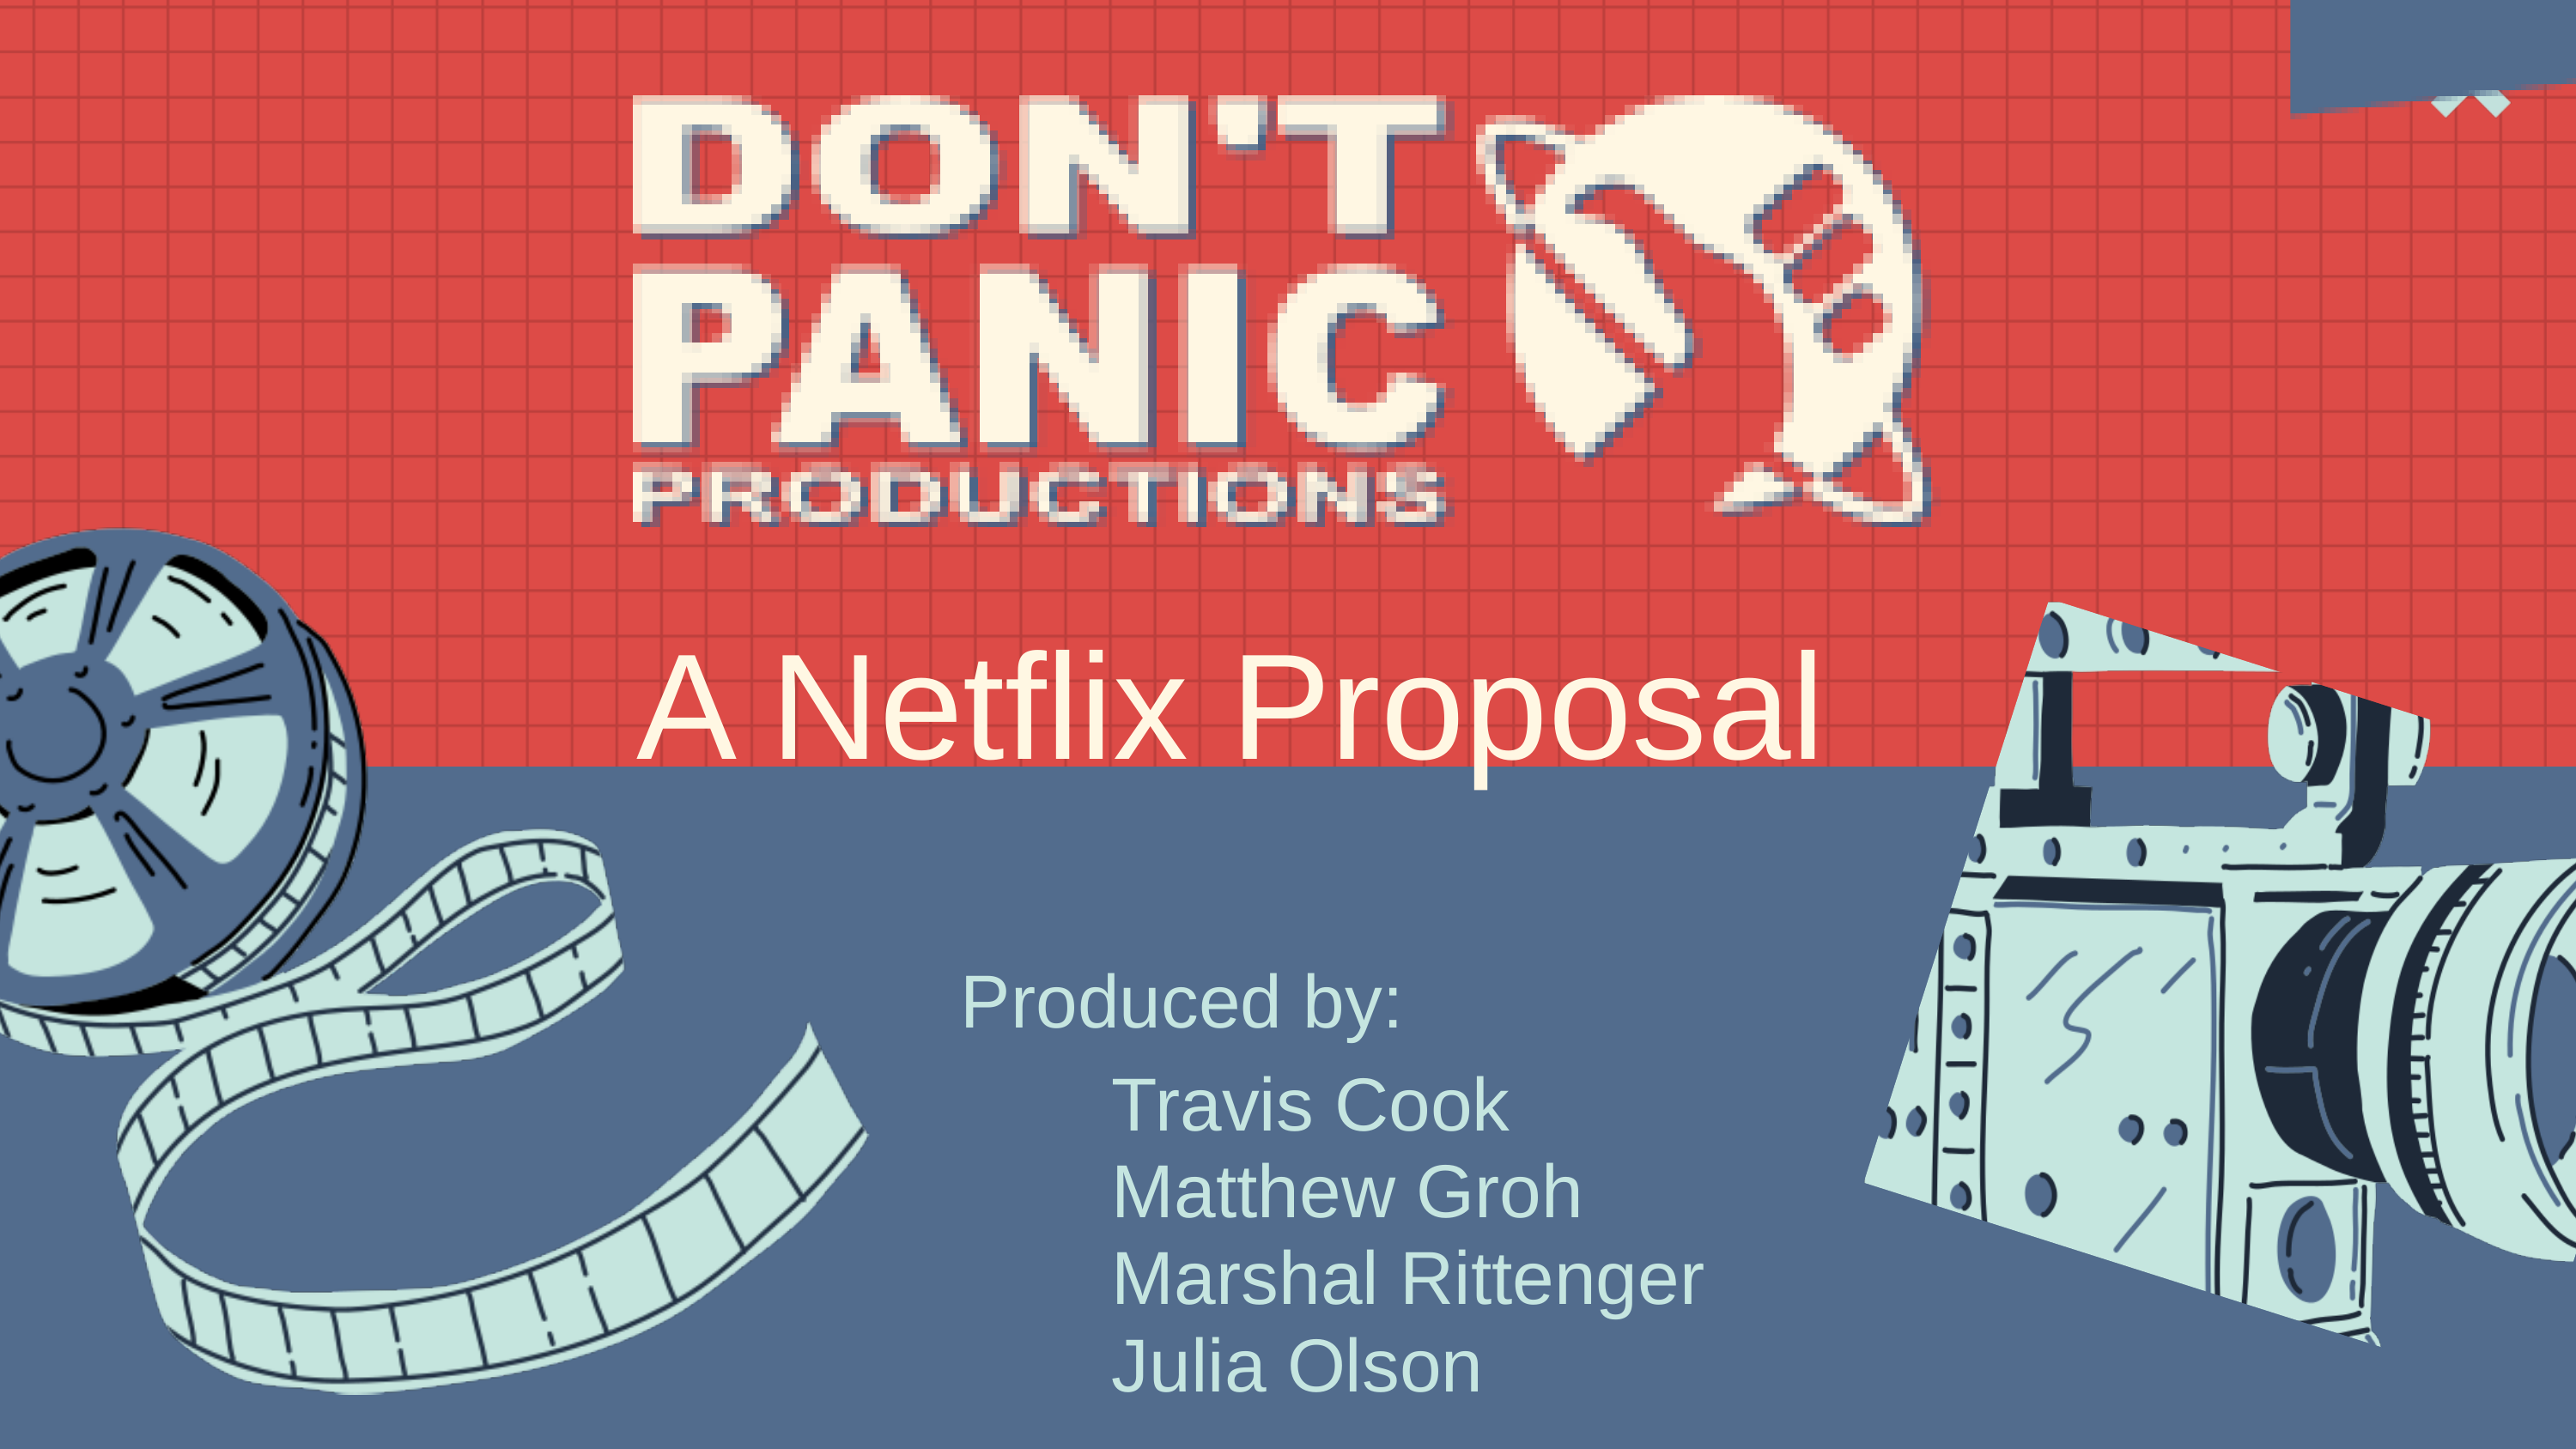

A Netflix Proposal

Produced by:
Travis Cook
Matthew Groh
Marshal Rittenger
Julia Olson